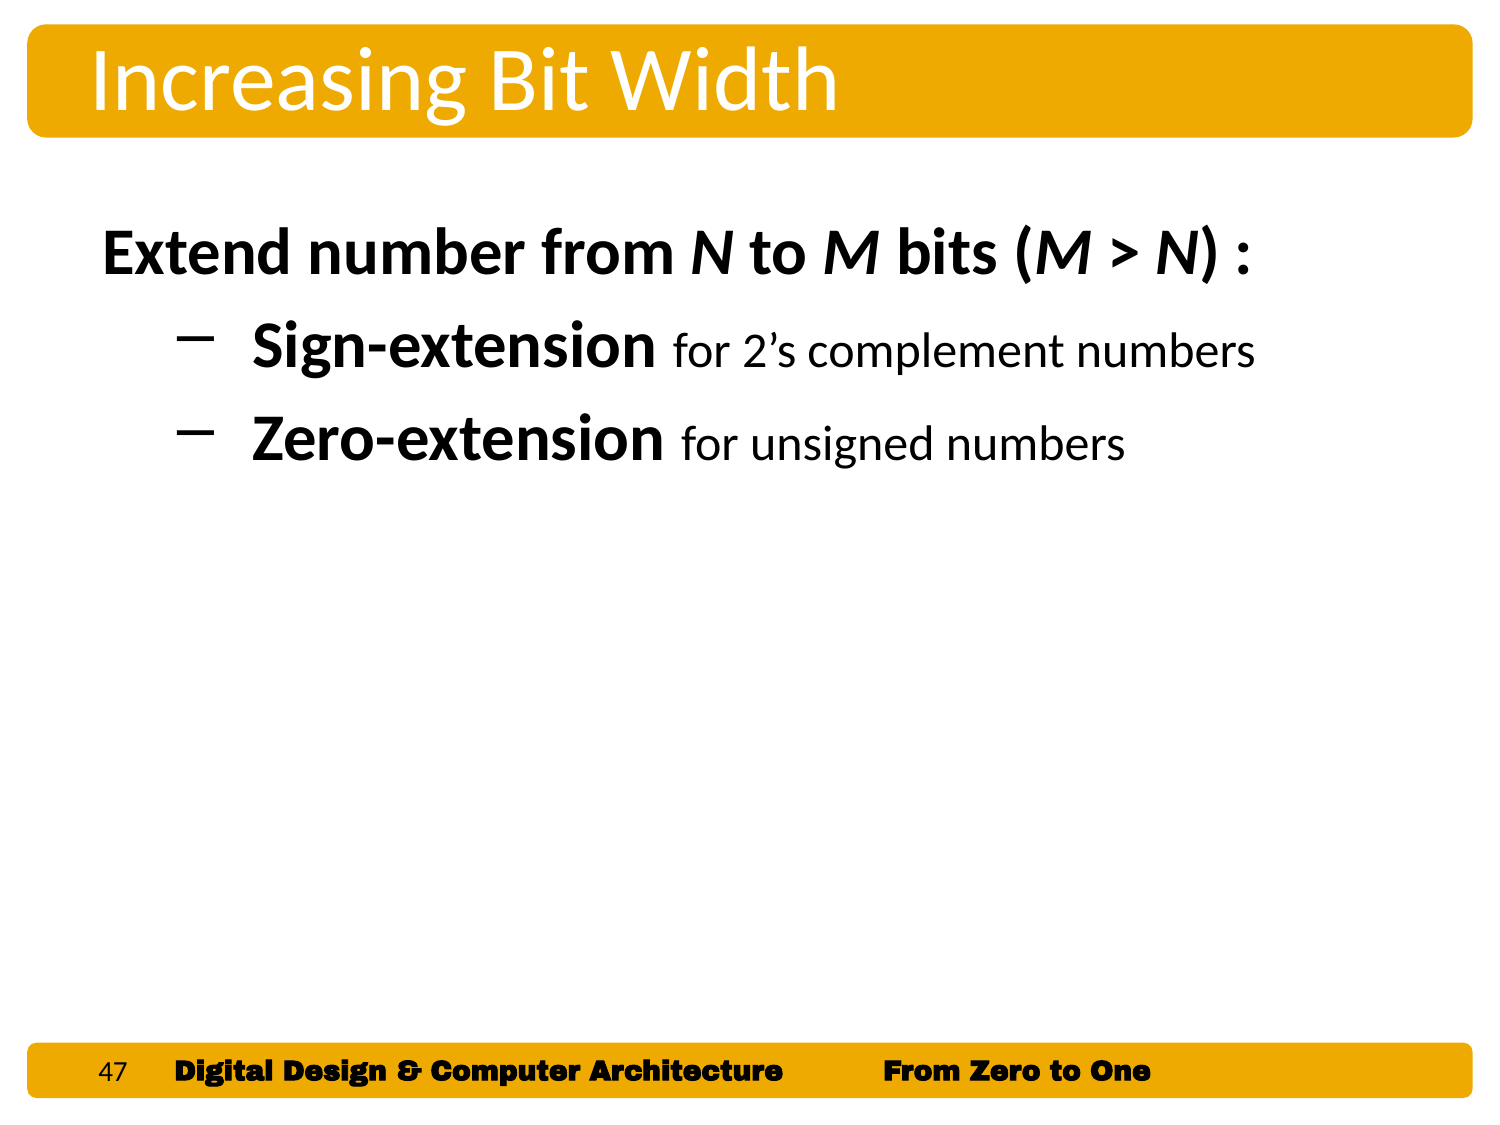

Increasing Bit Width

Extend number from N to M bits (M > N) :
Sign-extension for 2’s complement numbers
Zero-extension for unsigned numbers

47